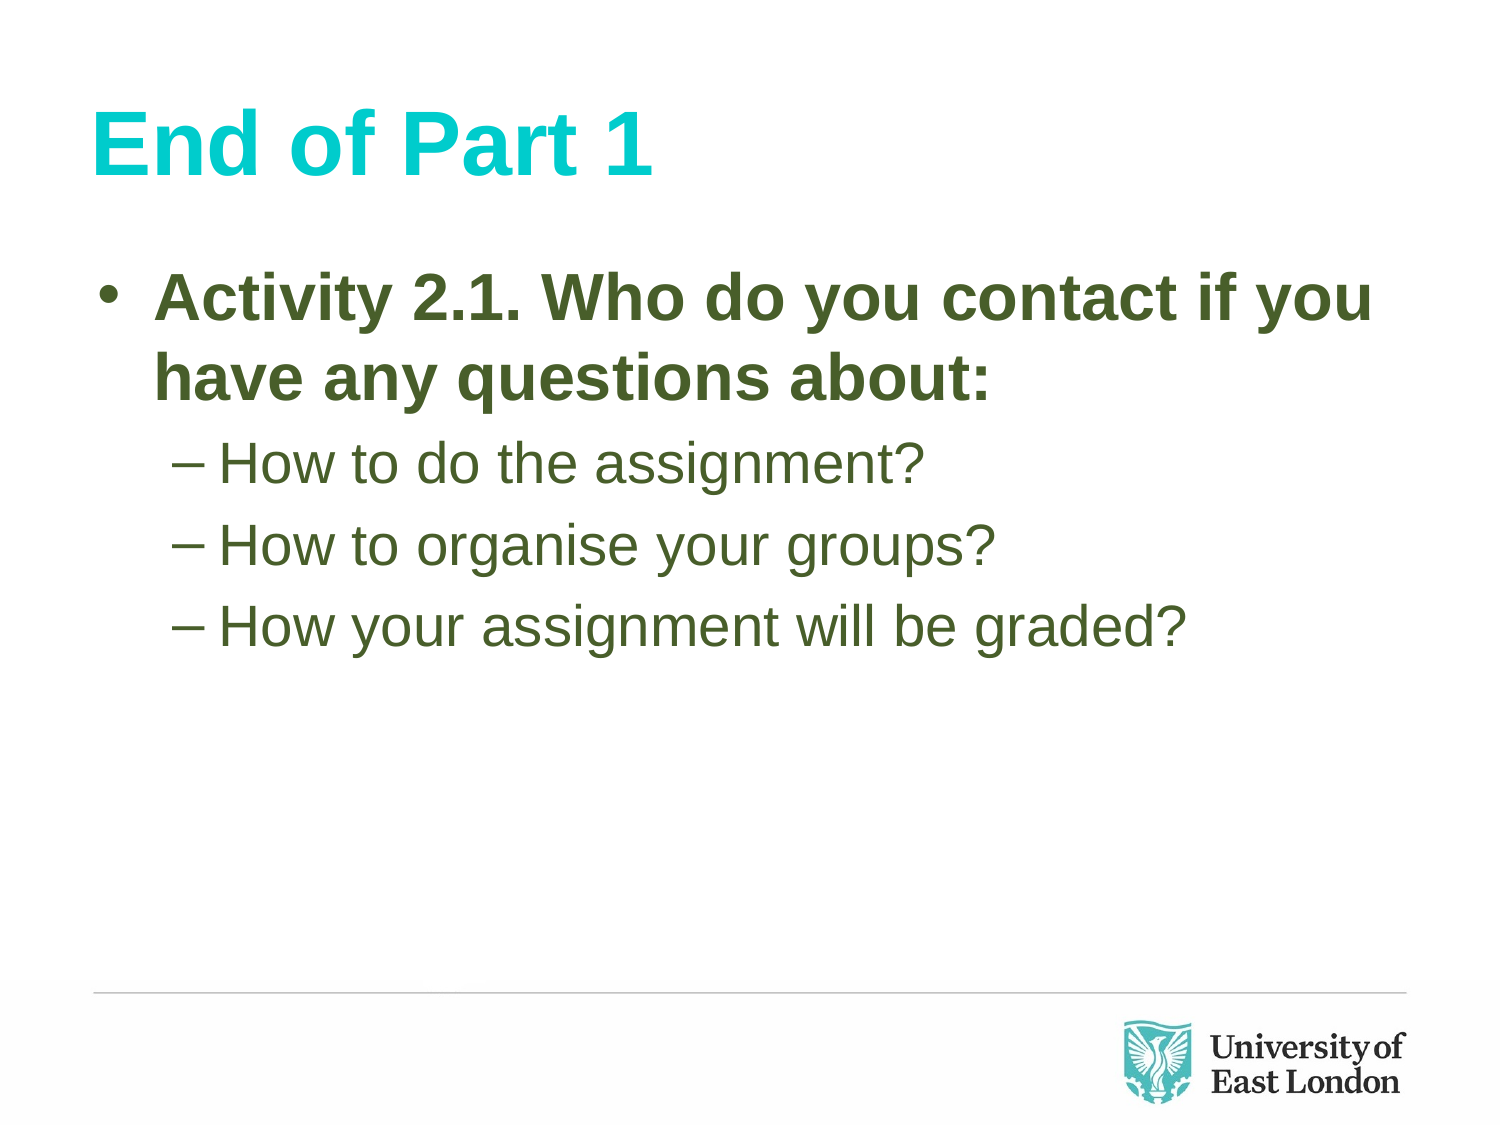

# End of Part 1
Activity 2.1. Who do you contact if you have any questions about:
How to do the assignment?
How to organise your groups?
How your assignment will be graded?